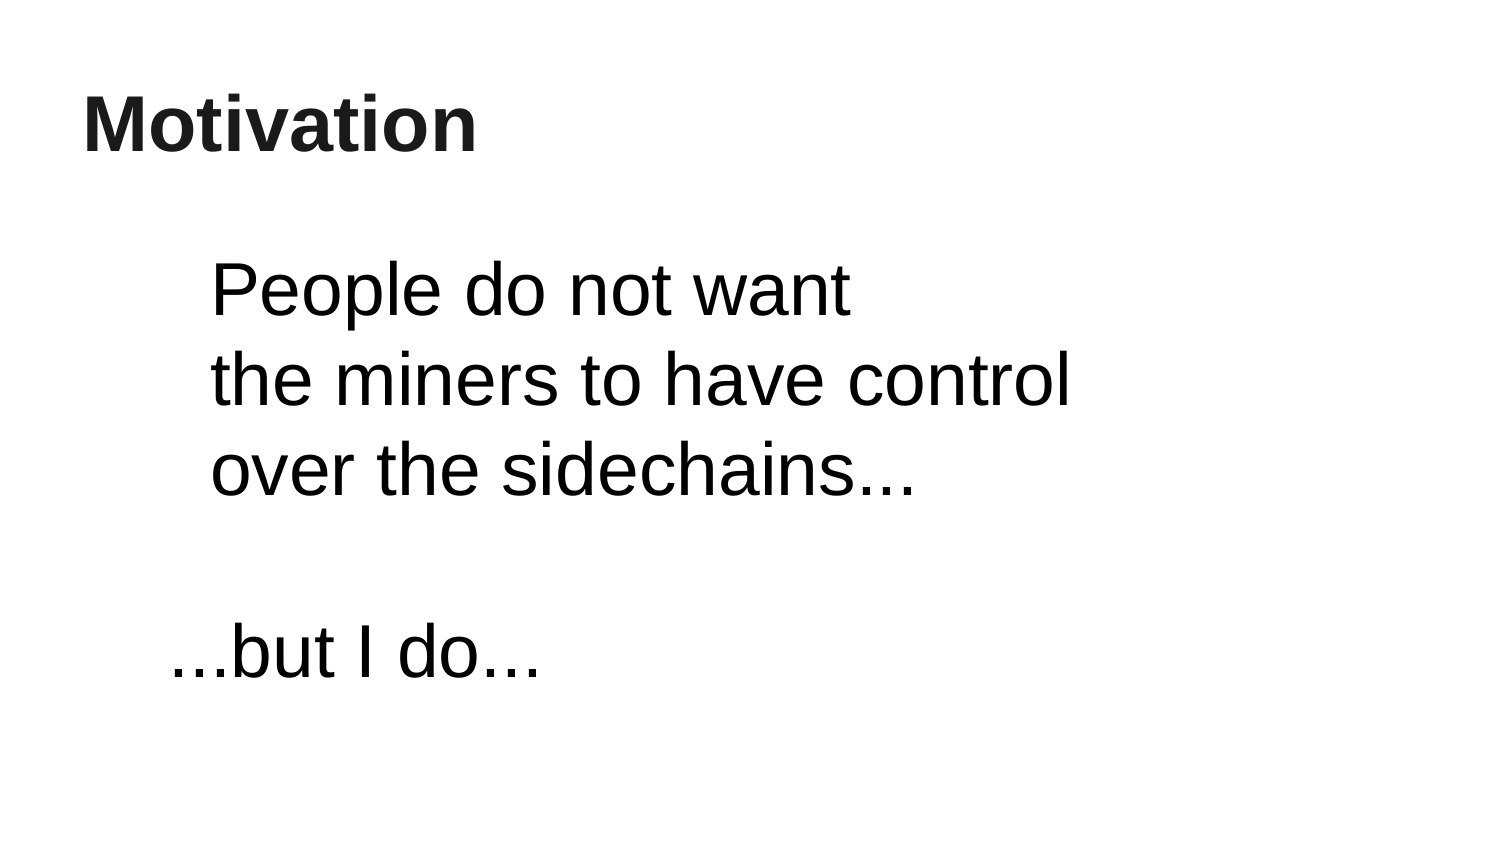

Motivation
People do not want
the miners to have control over the sidechains...
...but I do...